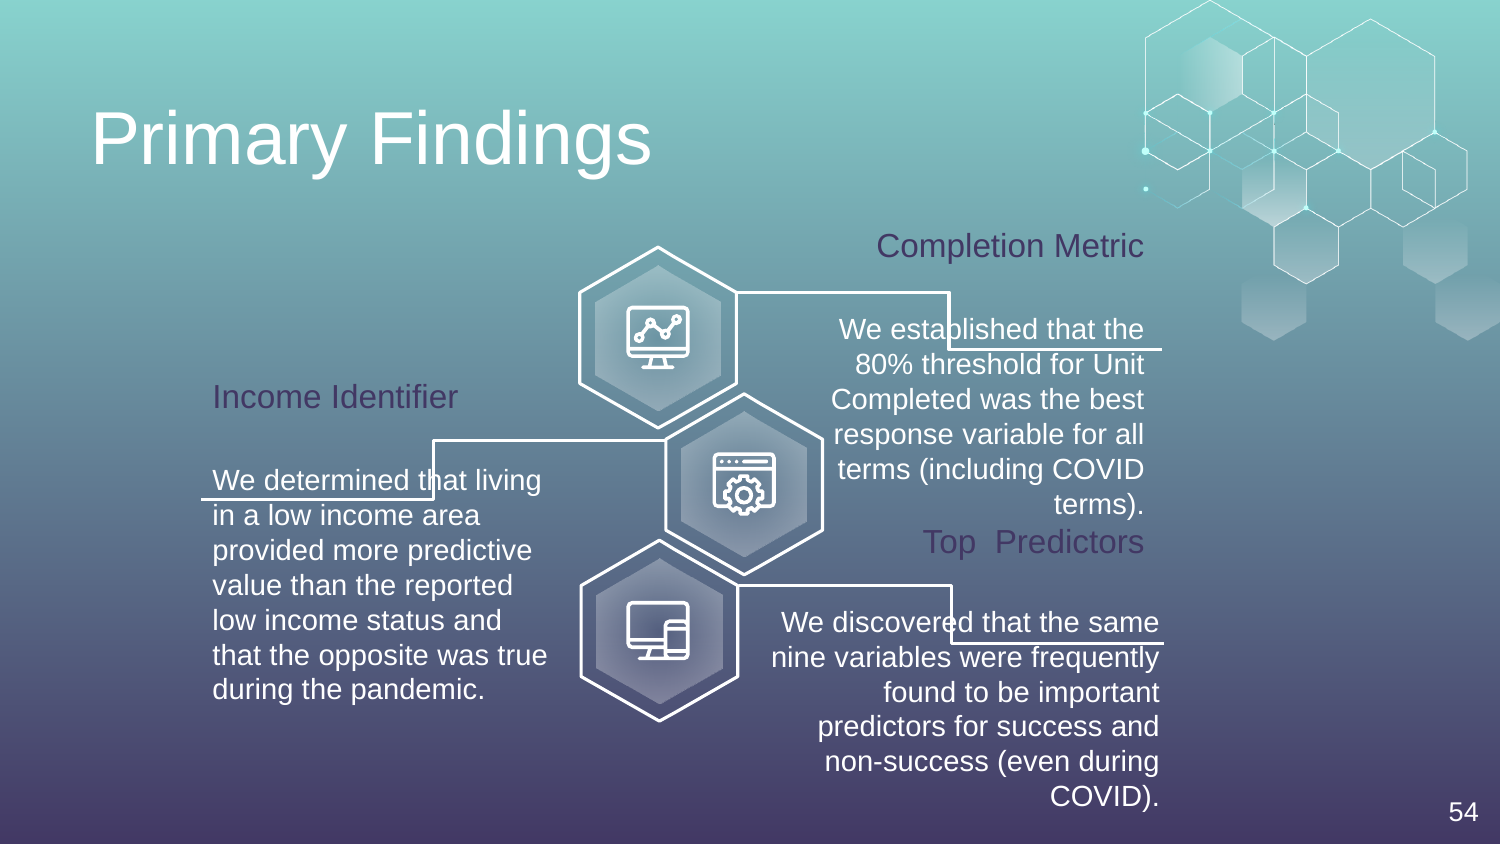

# Primary Findings
Completion Metric

We established that the 80% threshold for Unit Completed was the best response variable for all terms (including COVID terms).

Income Identifier

We determined that living in a low income area provided more predictive value than the reported low income status and that the opposite was true during the pandemic.
Top  Predictors

We discovered that the same nine variables were frequently found to be important predictors for success and non-success (even during COVID).

54